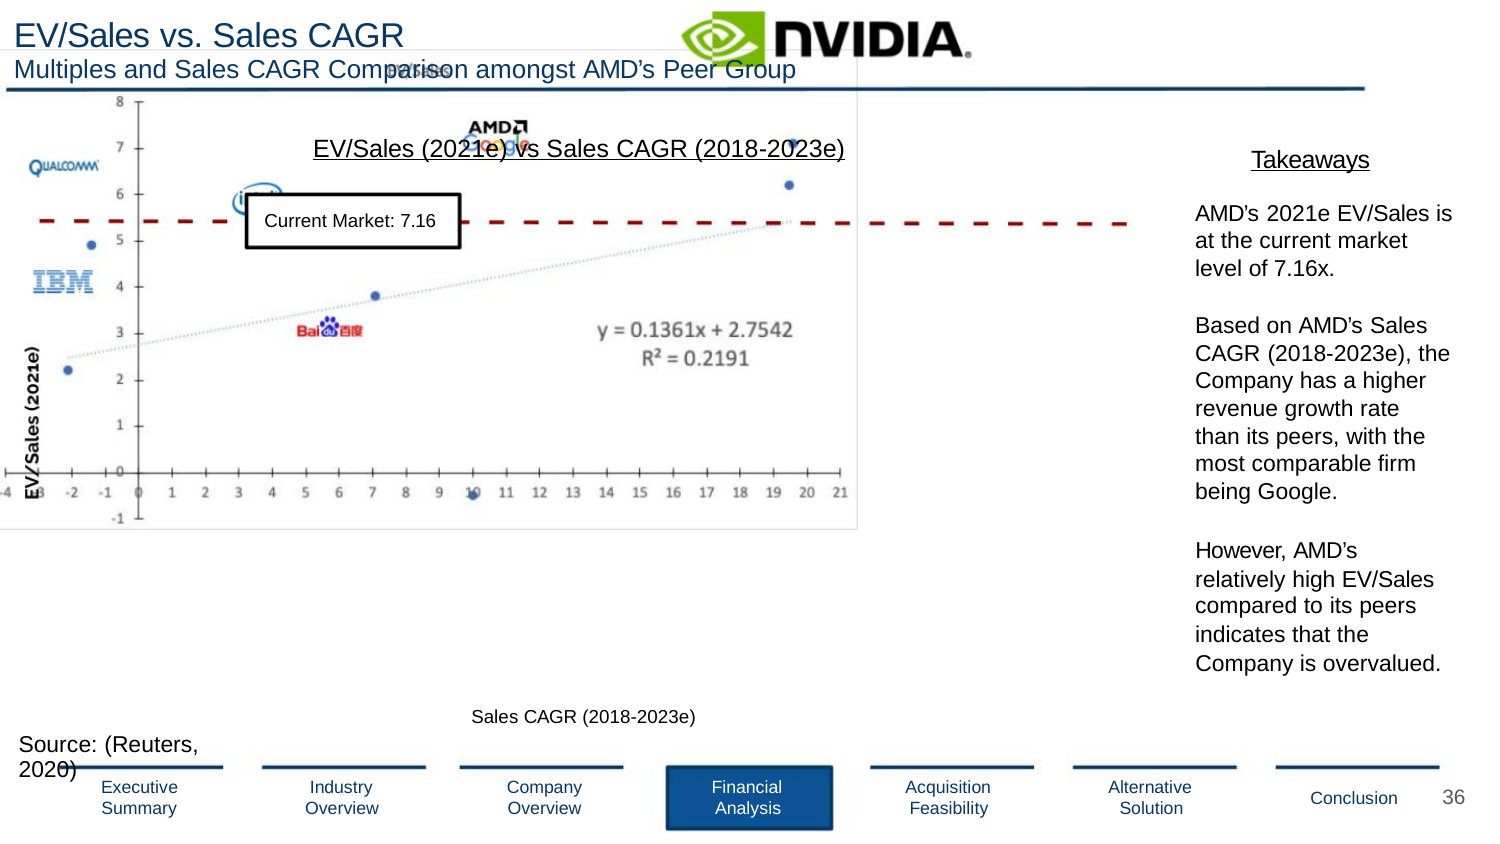

EV/Sales vs. Sales CAGR
Multiples and Sales CAGR Comparison amongst AMD’s Peer Group
EV/Sales (2021e) vs Sales CAGR (2018-2023e)
Takeaways
AMD’s 2021e EV/Sales is
at the current market
level of 7.16x.
Current Market: 7.16
Based on AMD’s Sales
CAGR (2018-2023e), the
Company has a higher
revenue growth rate
than its peers, with the
most comparable ﬁrm
being Google.
However, AMD’s
relatively high EV/Sales
compared to its peers
indicates that the
Company is overvalued.
Sales CAGR (2018-2023e)
Source: (Reuters, 2020)
Executive
Summary
Industry
Overview
Company
Overview
Financial
Analysis
Acquisition
Feasibility
Alternative
Solution
36
Conclusion